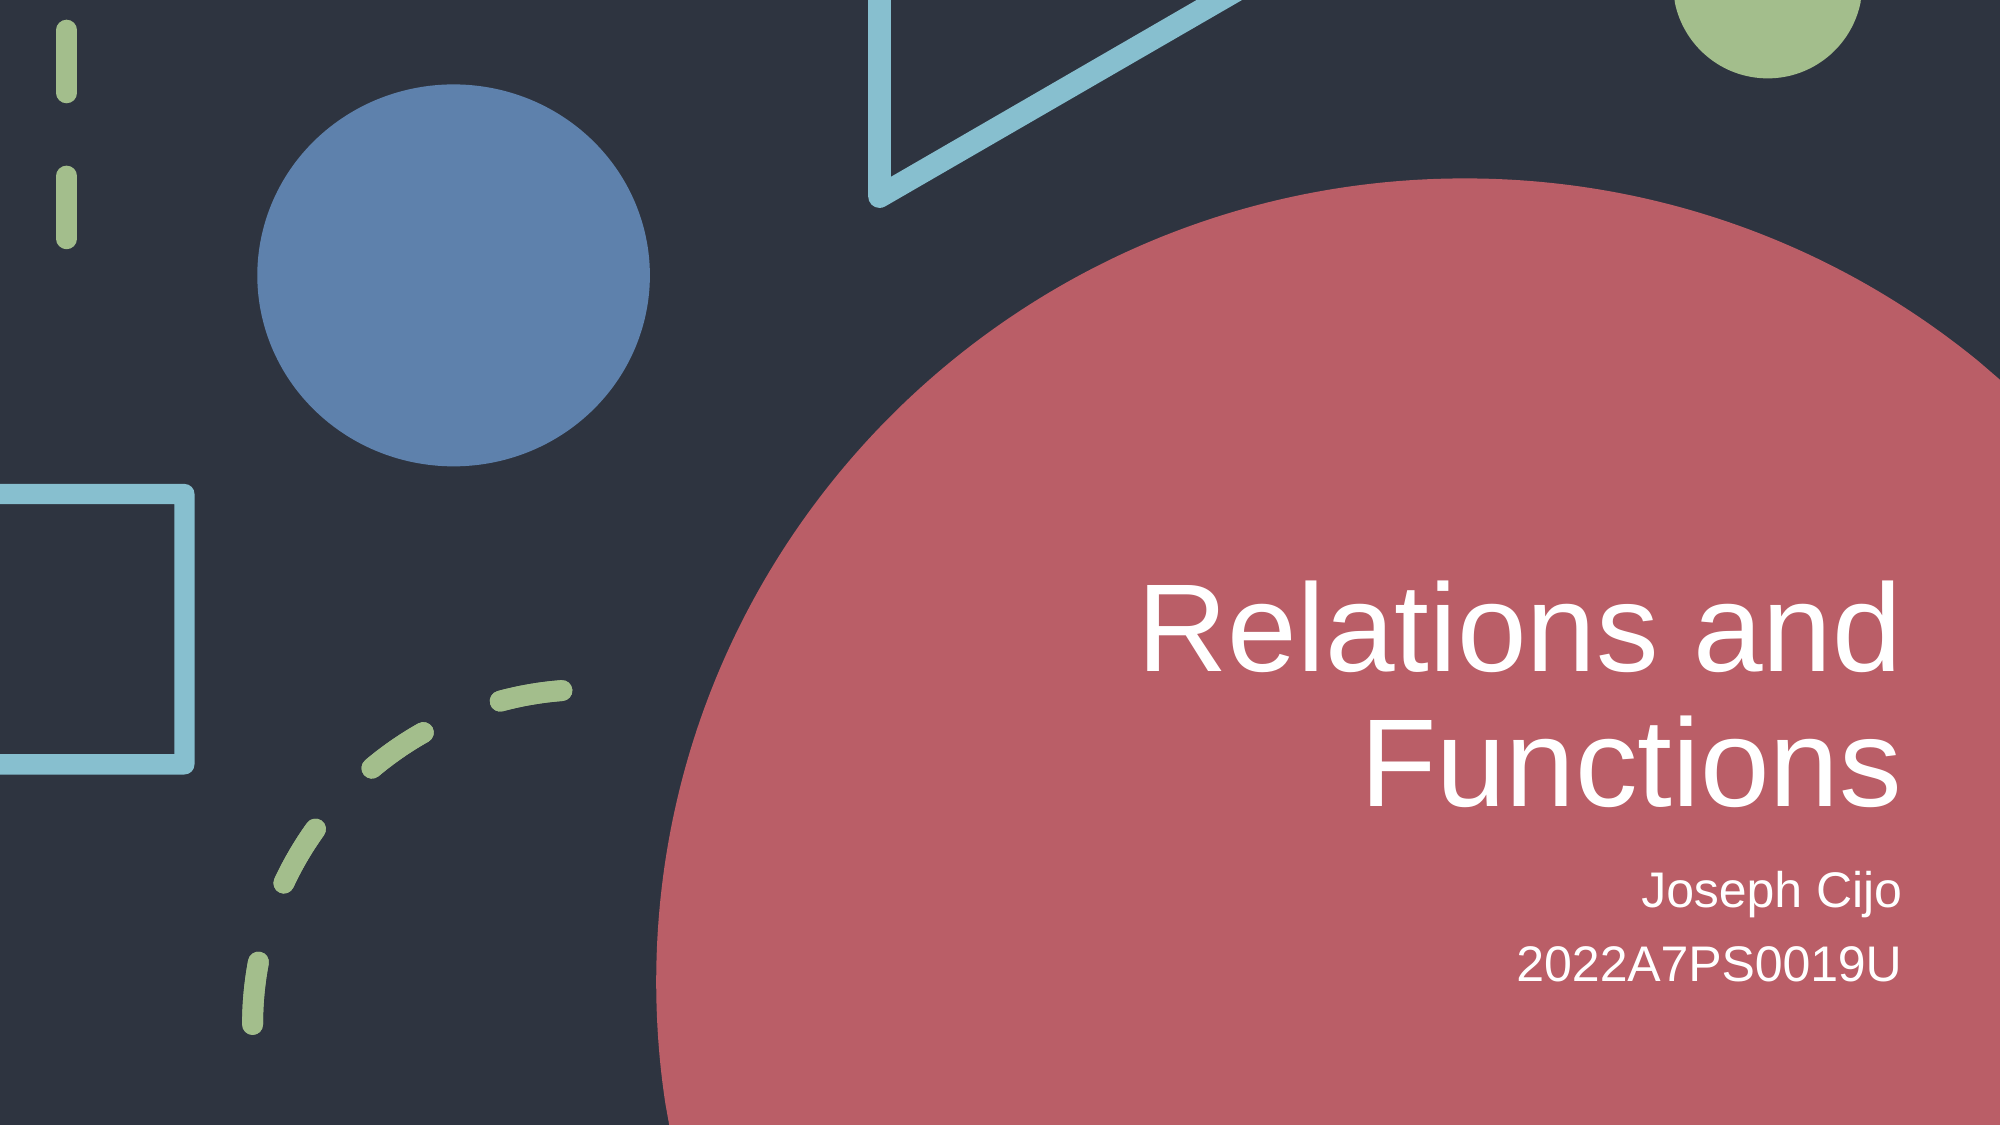

# Relations and Functions

Joseph Cijo
2022A7PS0019U